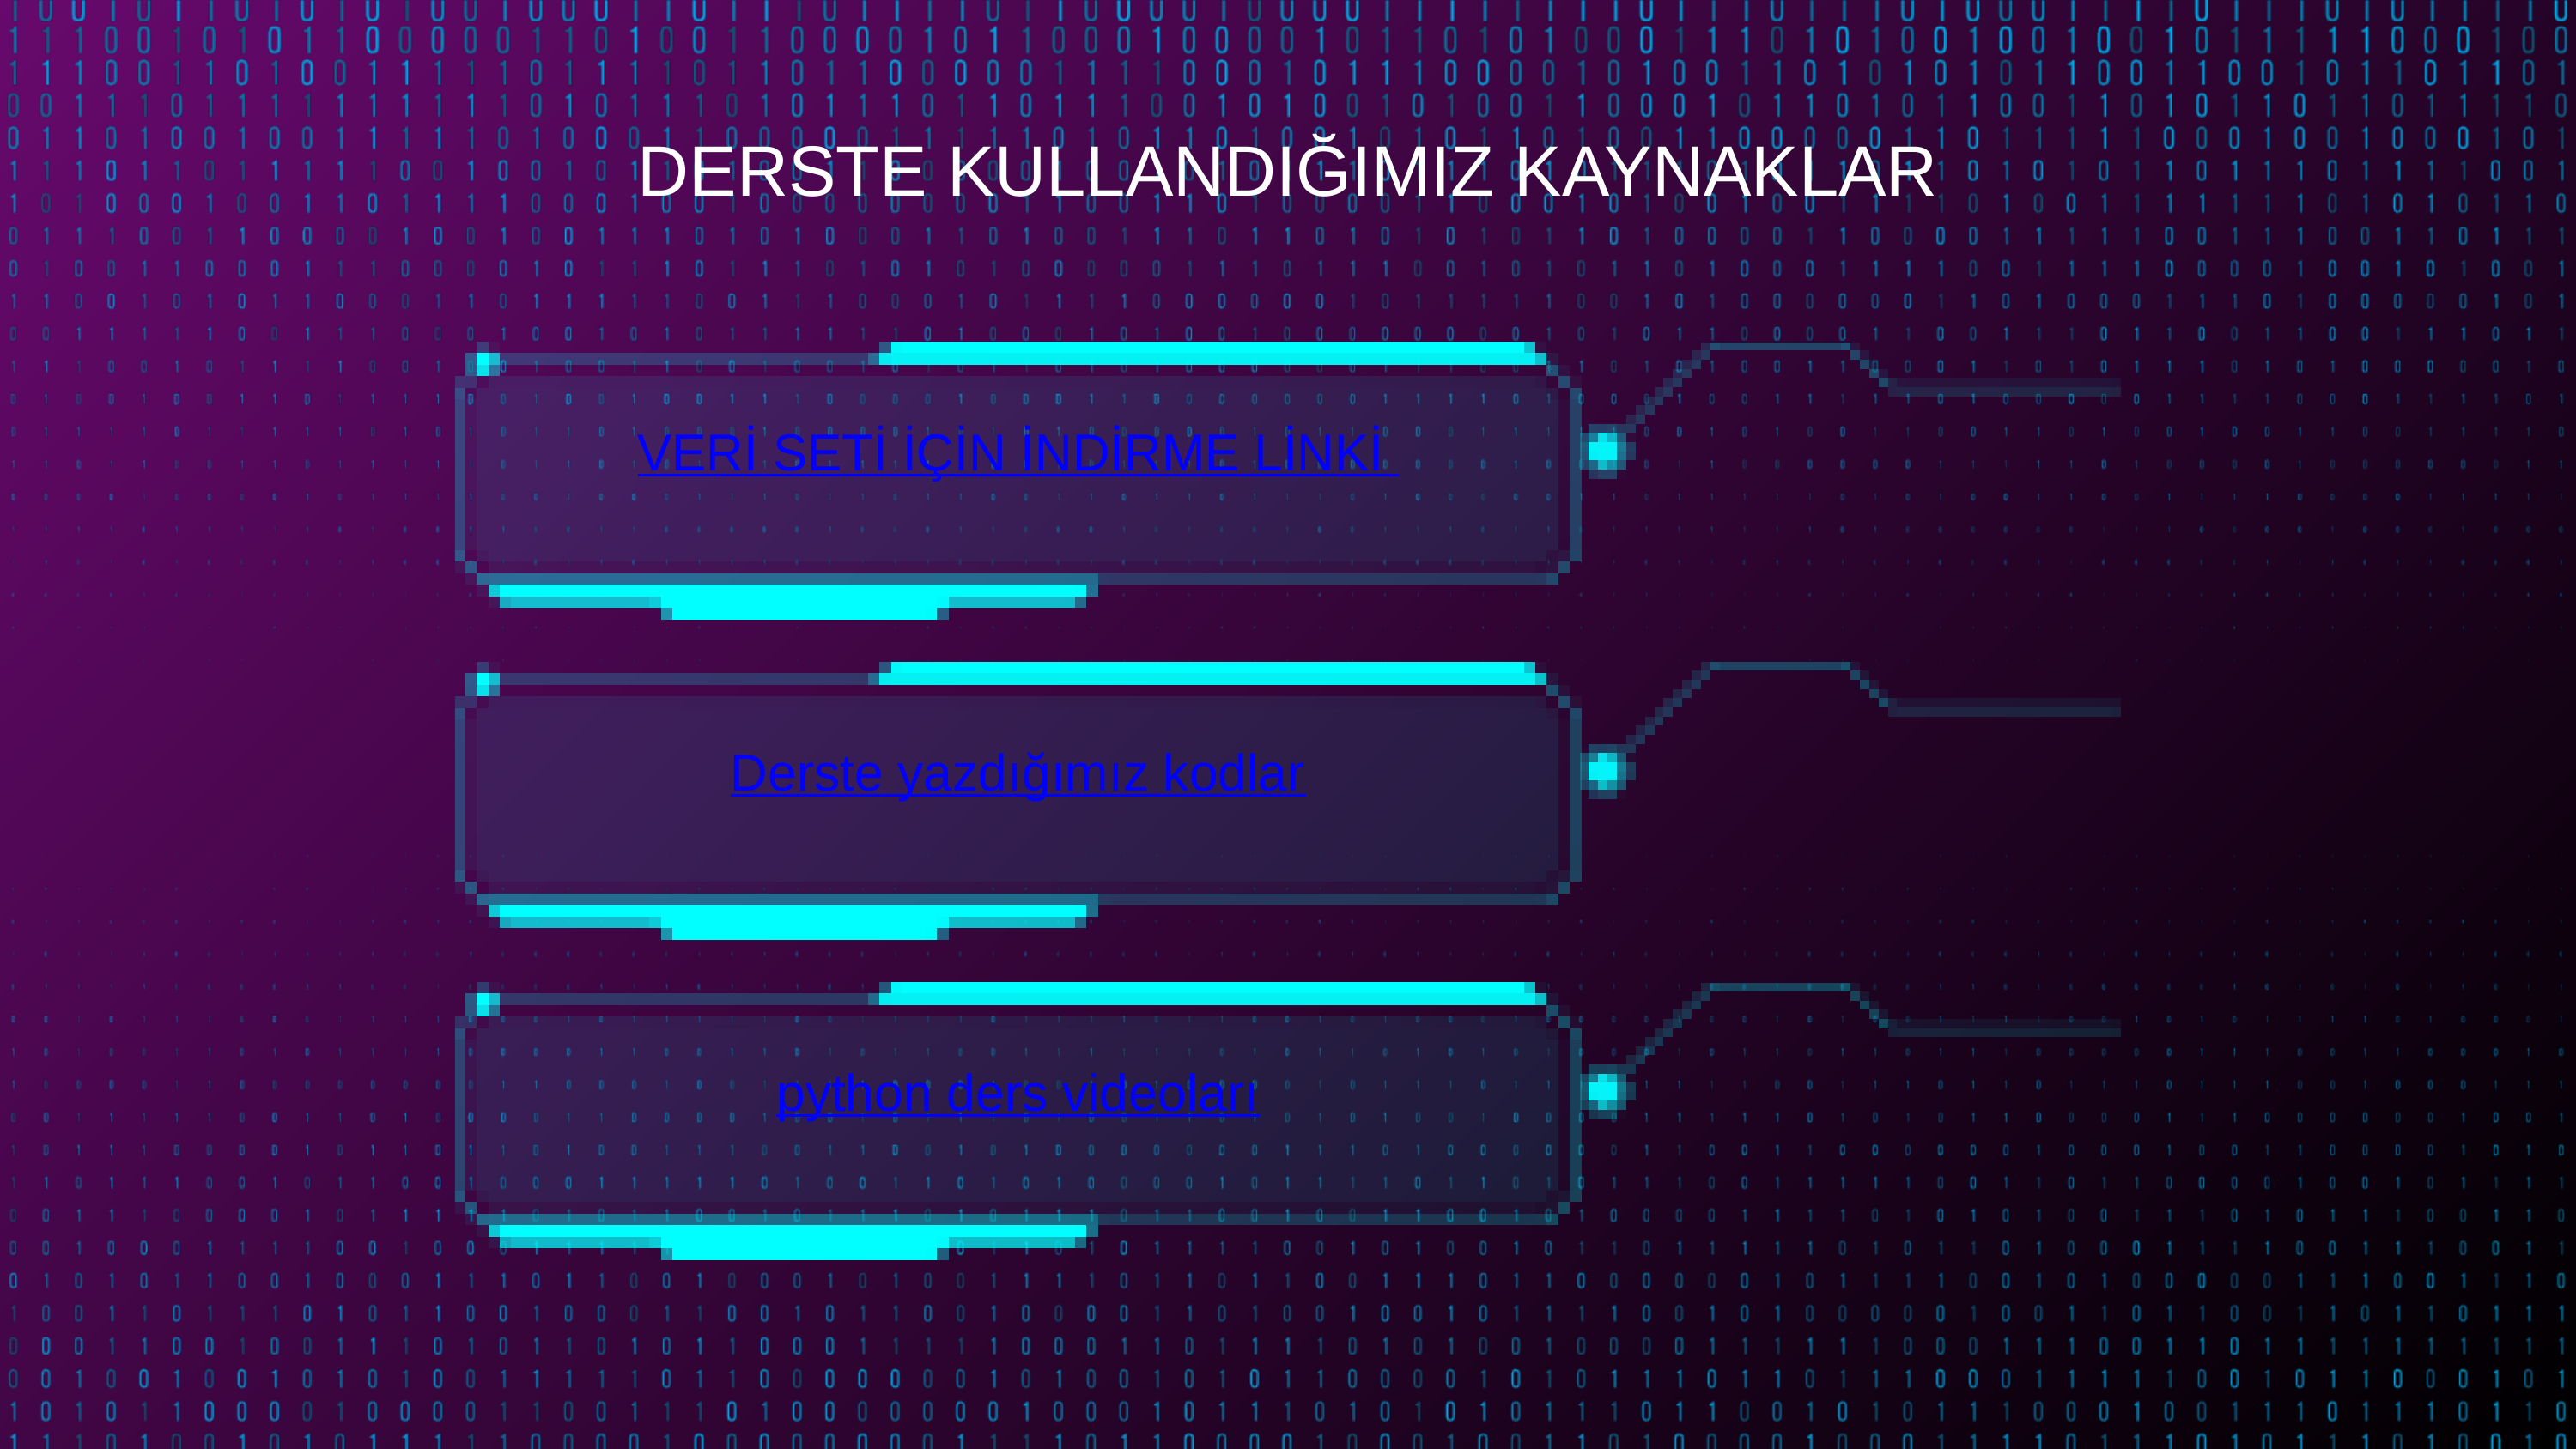

DERSTE KULLANDIĞIMIZ KAYNAKLAR

VERİ SETİ İÇİN İNDİRME LİNKİ

Derste yazdığımız kodlar

python ders videoları